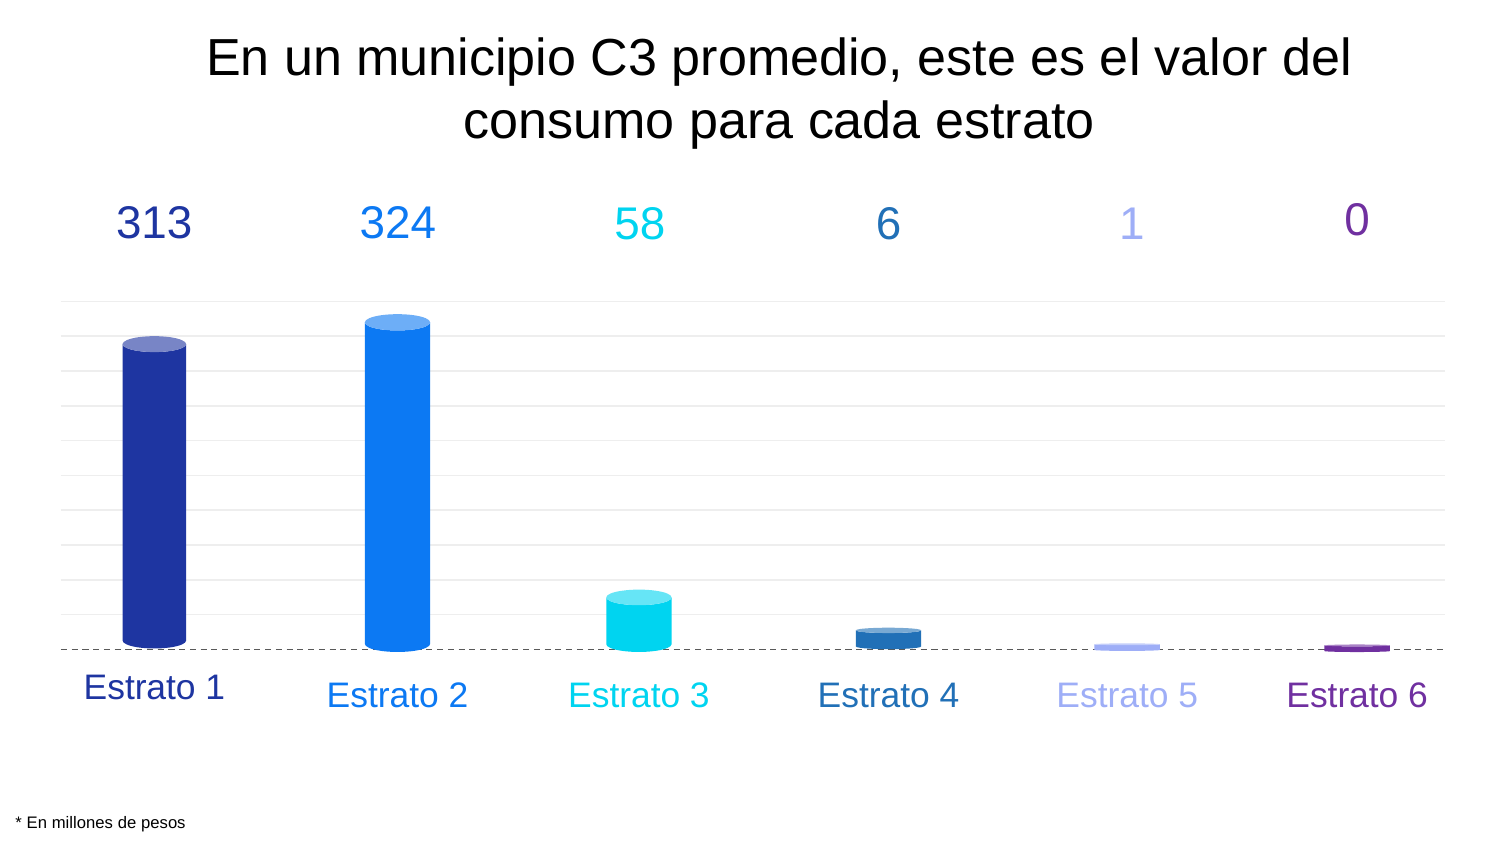

# En un municipio C3 promedio, este es el valor del consumo para cada estrato
0

Estrato 6
324

Estrato 2
58

Estrato 3
6

Estrato 4
1

Estrato 5
313

Estrato 1
* En millones de pesos